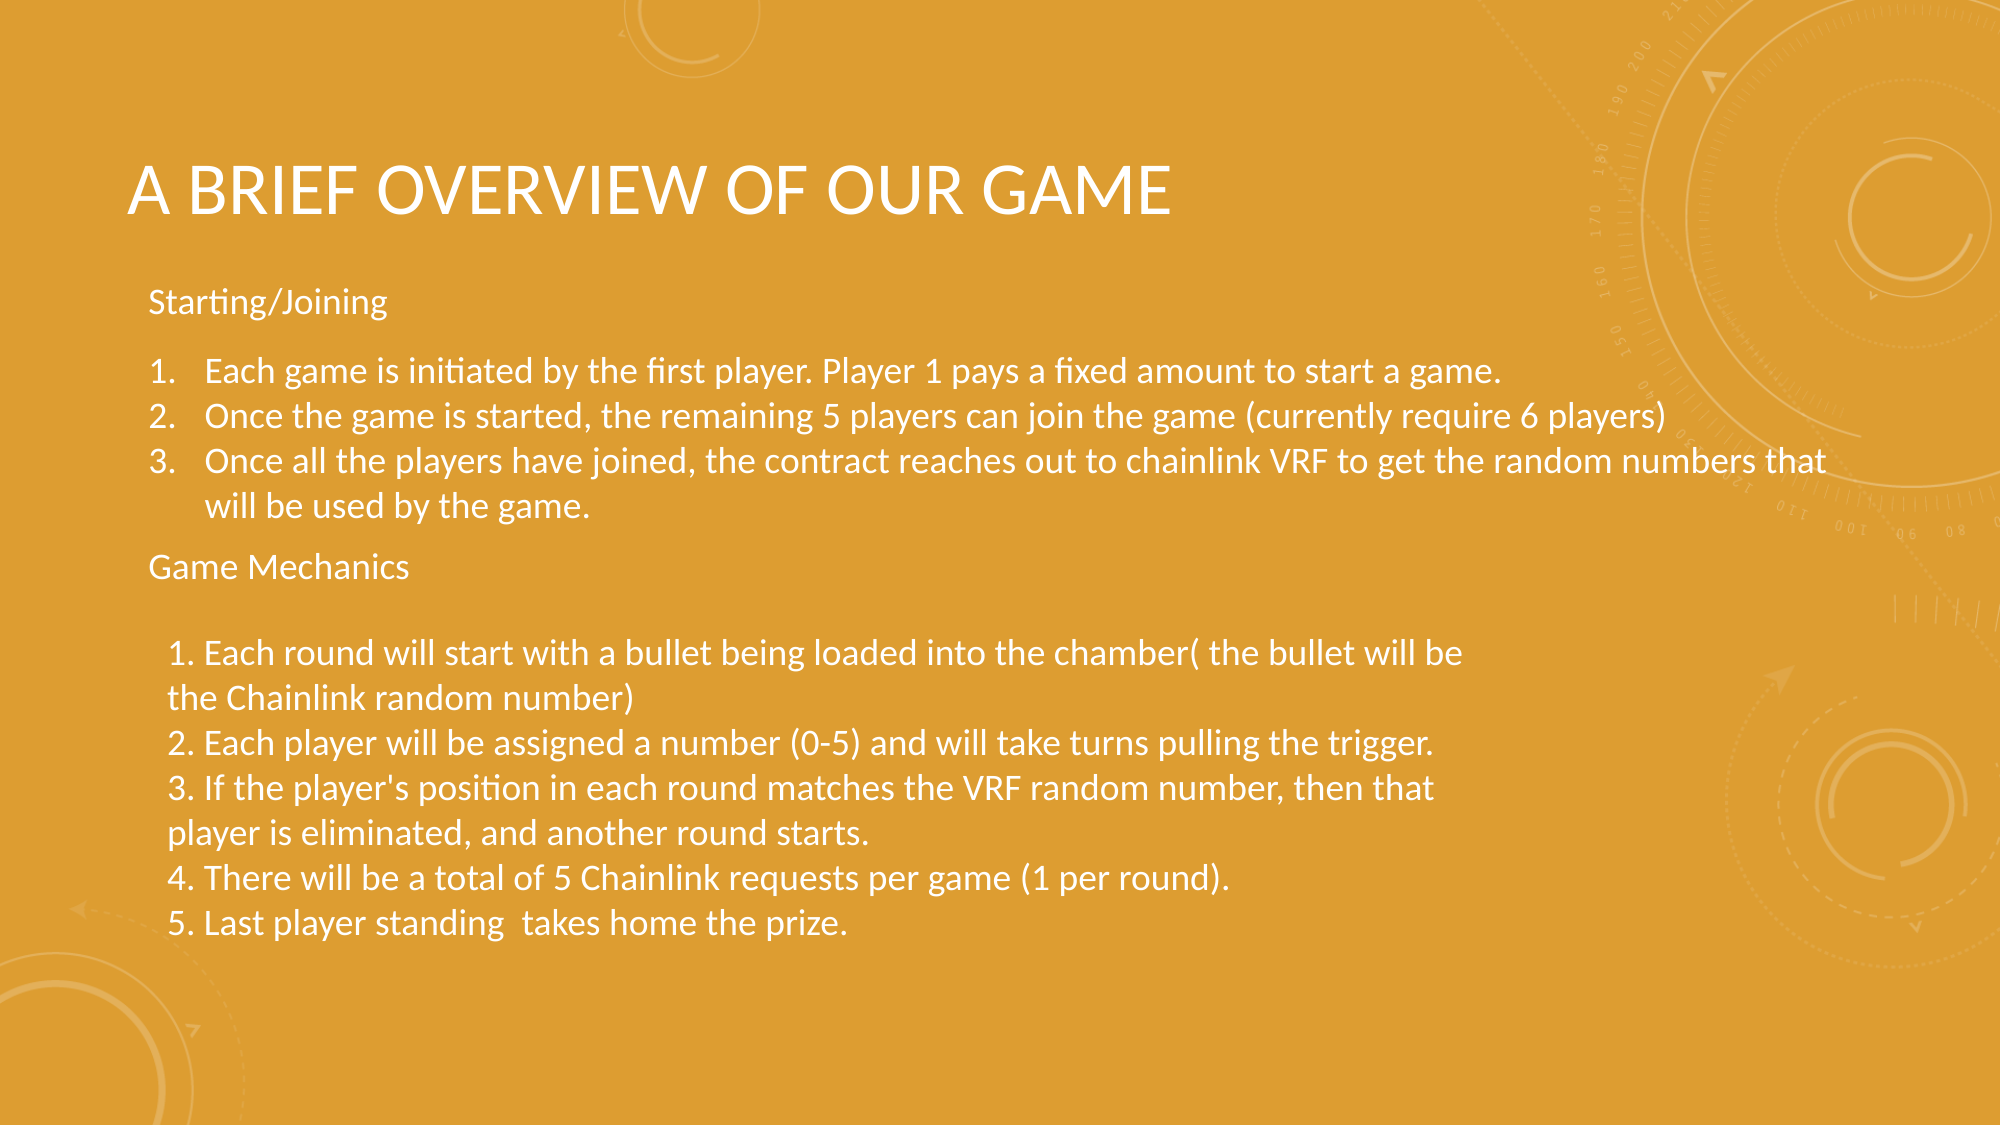

# A brief Overview of our game
Starting/Joining
Each game is initiated by the first player. Player 1 pays a fixed amount to start a game.
Once the game is started, the remaining 5 players can join the game (currently require 6 players)
Once all the players have joined, the contract reaches out to chainlink VRF to get the random numbers that will be used by the game.
Game Mechanics
1. Each round will start with a bullet being loaded into the chamber( the bullet will be the Chainlink random number)
2. Each player will be assigned a number (0-5) and will take turns pulling the trigger.
3. If the player's position in each round matches the VRF random number, then that player is eliminated, and another round starts.
4. There will be a total of 5 Chainlink requests per game (1 per round).
5. Last player standing  takes home the prize.